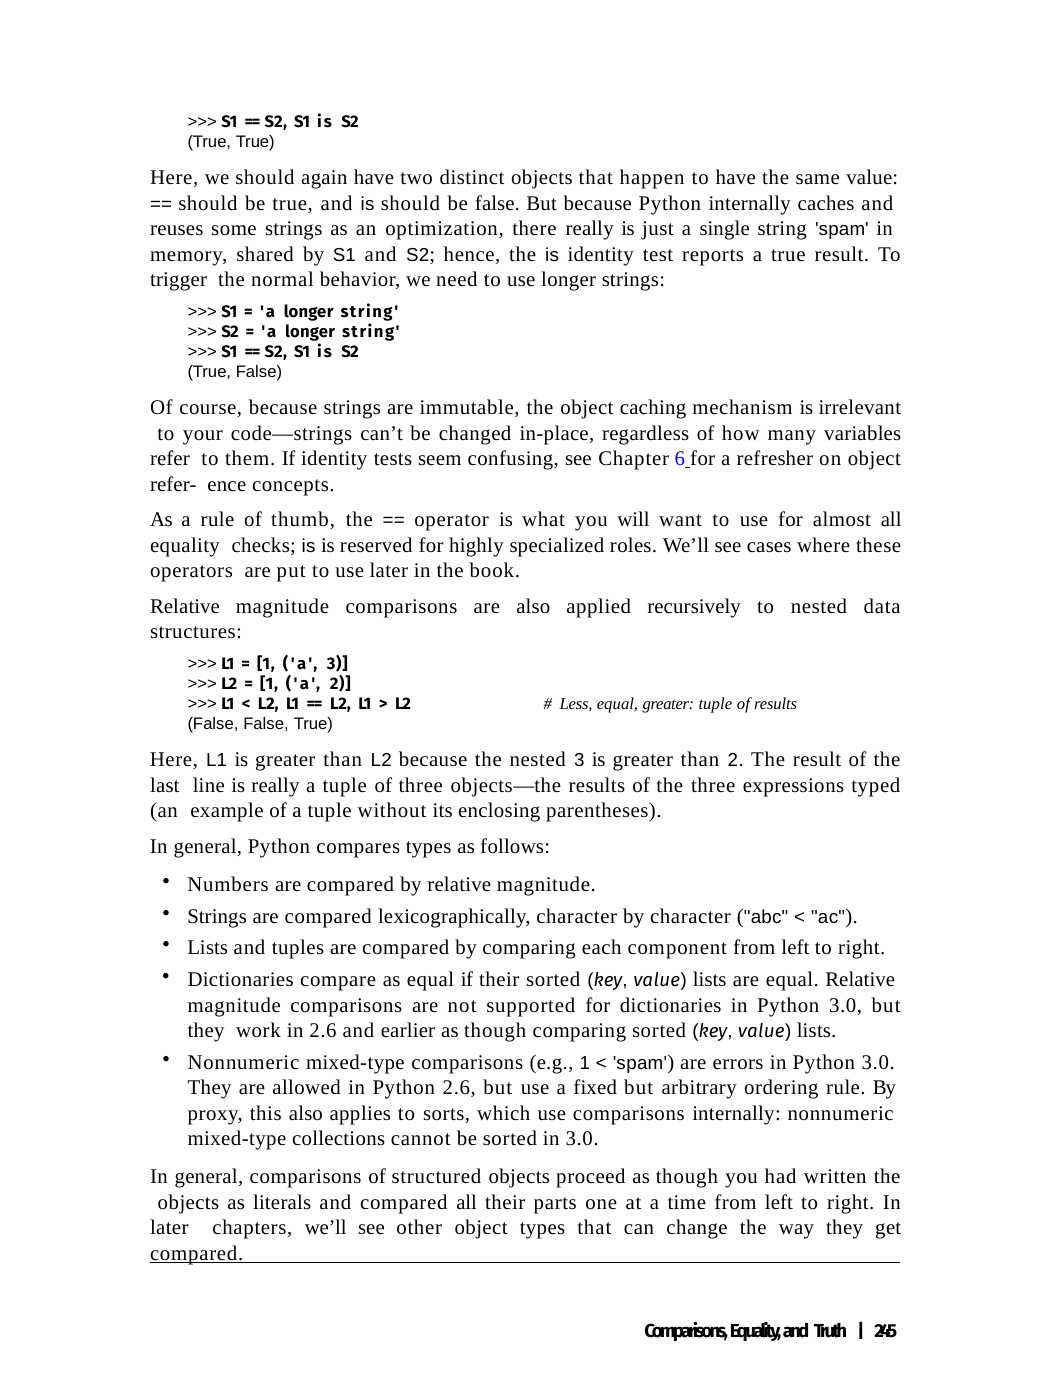

>>> S1 == S2, S1 is S2
(True, True)
Here, we should again have two distinct objects that happen to have the same value:
== should be true, and is should be false. But because Python internally caches and  reuses some strings as an optimization, there really is just a single string 'spam' in  memory, shared by S1 and S2; hence, the is identity test reports a true result. To trigger  the normal behavior, we need to use longer strings:
>>> S1 = 'a longer string'
>>> S2 = 'a longer string'
>>> S1 == S2, S1 is S2
(True, False)
Of course, because strings are immutable, the object caching mechanism is irrelevant  to your code—strings can’t be changed in-place, regardless of how many variables refer  to them. If identity tests seem confusing, see Chapter 6 for a refresher on object refer-  ence concepts.
As a rule of thumb, the == operator is what you will want to use for almost all equality  checks; is is reserved for highly specialized roles. We’ll see cases where these operators  are put to use later in the book.
Relative magnitude comparisons are also applied recursively to nested data structures:
>>> L1 = [1, ('a', 3)]
>>> L2 = [1, ('a', 2)]
>>> L1 < L2, L1 == L2, L1 > L2	# Less, equal, greater: tuple of results
(False, False, True)
Here, L1 is greater than L2 because the nested 3 is greater than 2. The result of the last  line is really a tuple of three objects—the results of the three expressions typed (an  example of a tuple without its enclosing parentheses).
In general, Python compares types as follows:
Numbers are compared by relative magnitude.
Strings are compared lexicographically, character by character ("abc" < "ac").
Lists and tuples are compared by comparing each component from left to right.
Dictionaries compare as equal if their sorted (key, value) lists are equal. Relative  magnitude comparisons are not supported for dictionaries in Python 3.0, but they  work in 2.6 and earlier as though comparing sorted (key, value) lists.
Nonnumeric mixed-type comparisons (e.g., 1 < 'spam') are errors in Python 3.0.  They are allowed in Python 2.6, but use a fixed but arbitrary ordering rule. By  proxy, this also applies to sorts, which use comparisons internally: nonnumeric  mixed-type collections cannot be sorted in 3.0.
In general, comparisons of structured objects proceed as though you had written the  objects as literals and compared all their parts one at a time from left to right. In later  chapters, we’ll see other object types that can change the way they get compared.

Comparisons, Equality, and Truth  |  245